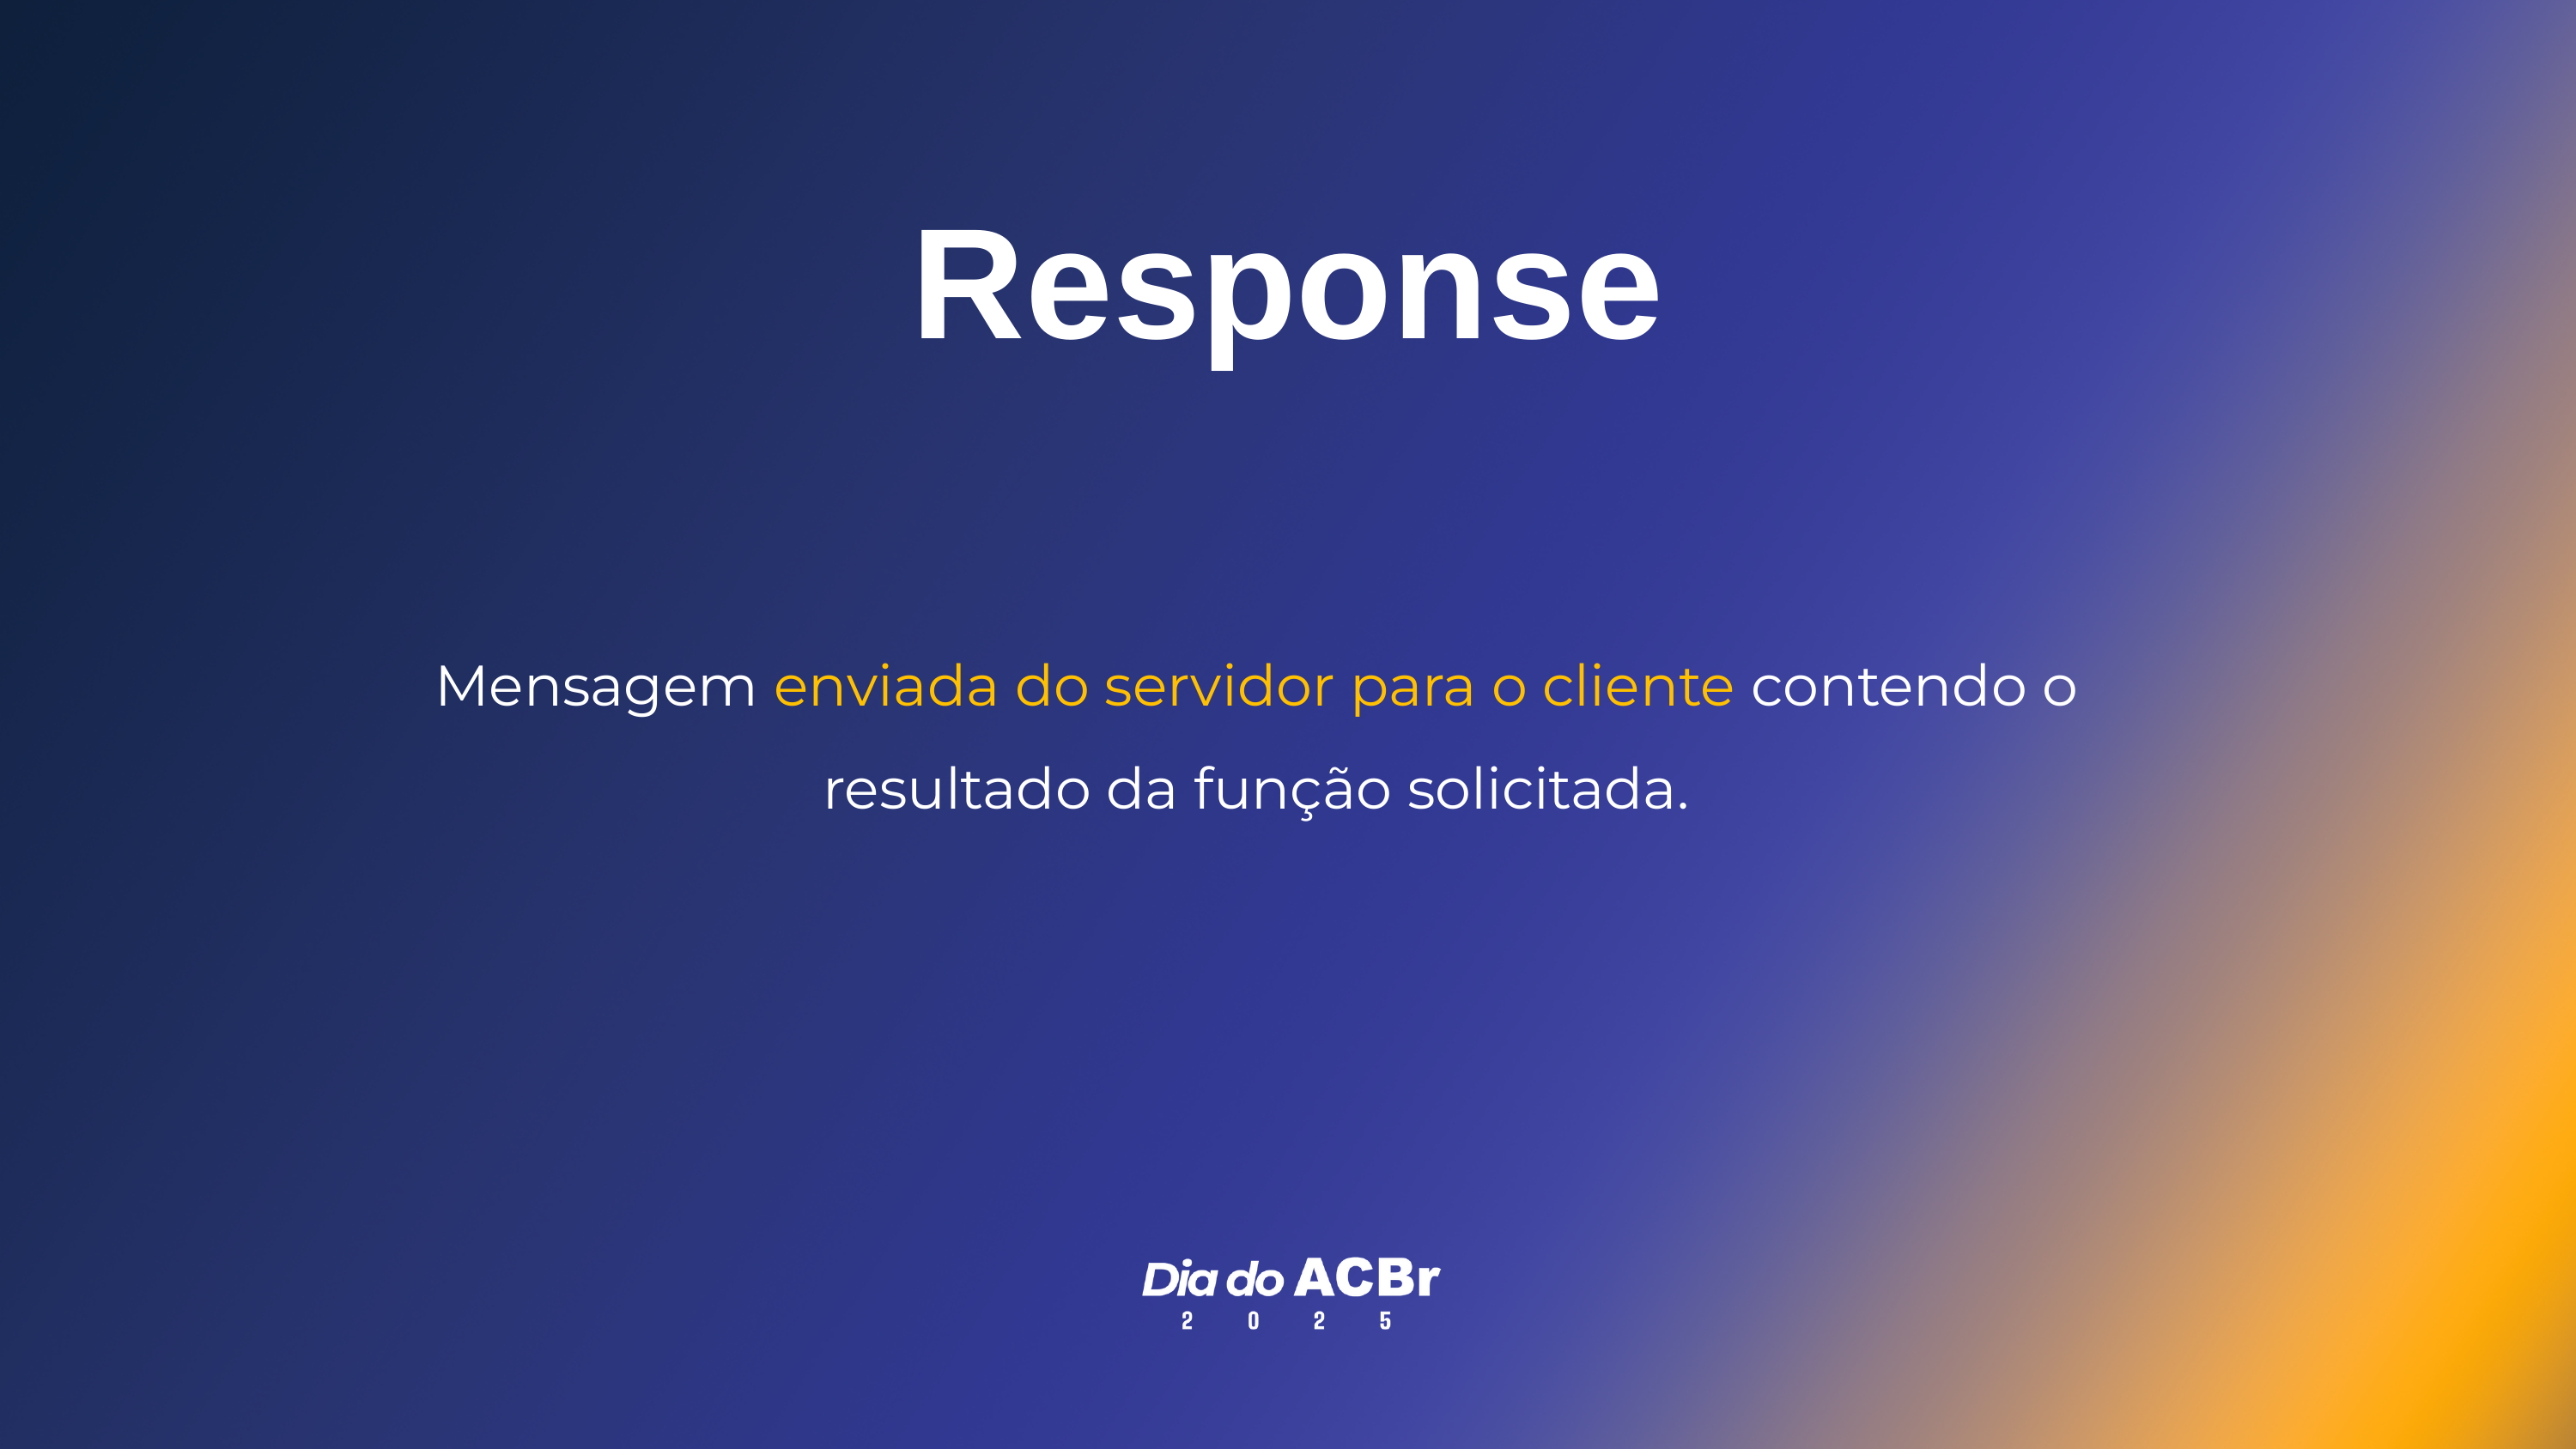

Response
Mensagem enviada do servidor para o cliente contendo o resultado da função solicitada.